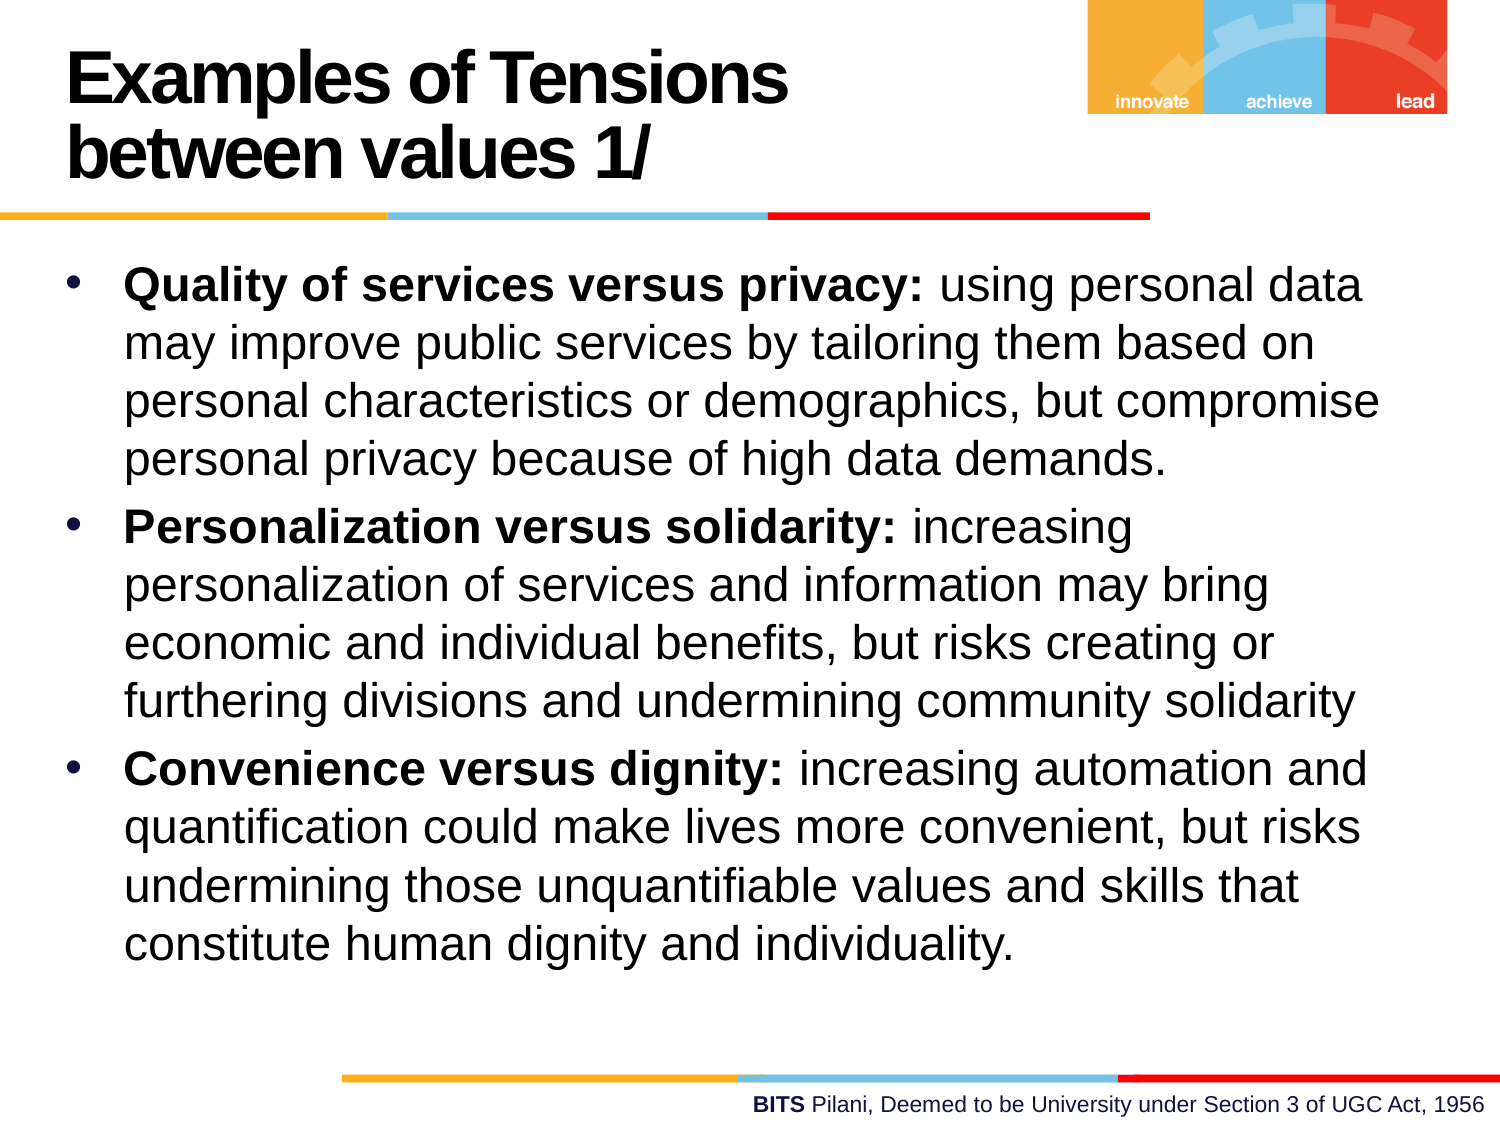

Examples of Tensions between values 1/
Quality of services versus privacy: using personal data may improve public services by tailoring them based on personal characteristics or demographics, but compromise personal privacy because of high data demands.
Personalization versus solidarity: increasing personalization of services and information may bring economic and individual benefits, but risks creating or furthering divisions and undermining community solidarity
Convenience versus dignity: increasing automation and quantification could make lives more convenient, but risks undermining those unquantifiable values and skills that constitute human dignity and individuality.